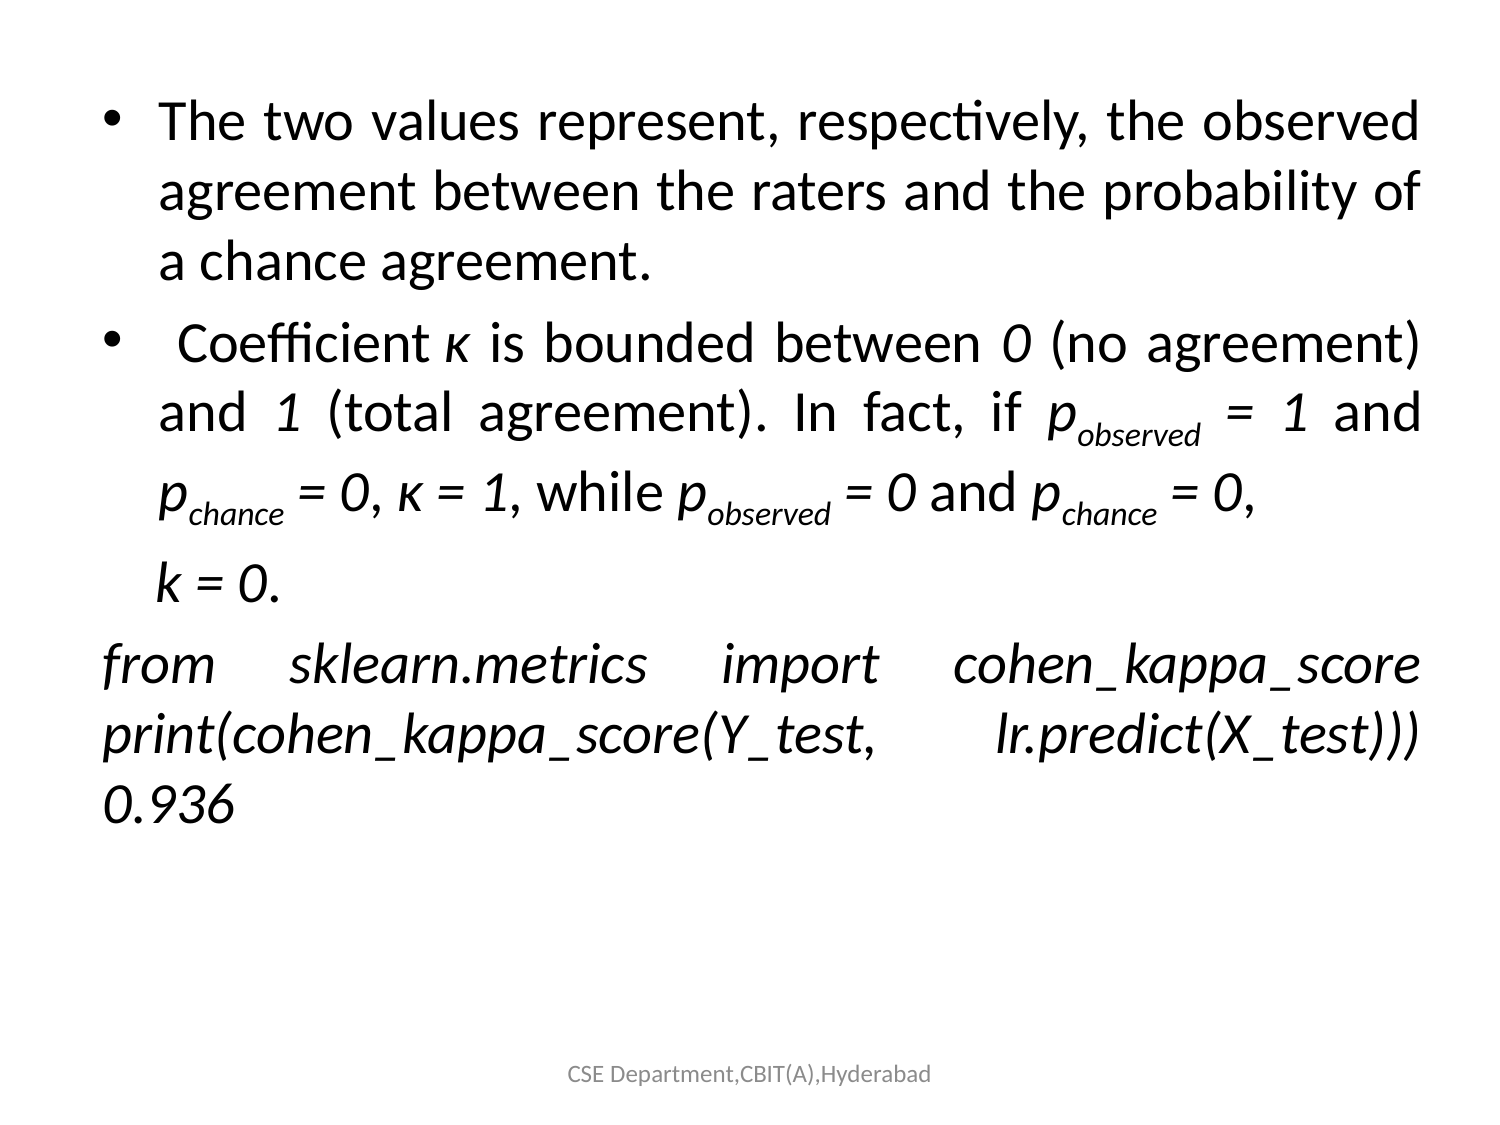

The two values represent, respectively, the observed agreement between the raters and the probability of a chance agreement.
 Coefficient κ is bounded between 0 (no agreement) and 1 (total agreement). In fact, if pobserved = 1 and pchance = 0, κ = 1, while pobserved = 0 and pchance = 0,
    k = 0.
from sklearn.metrics import cohen_kappa_score
print(cohen_kappa_score(Y_test, lr.predict(X_test)))
0.936
CSE Department,CBIT(A),Hyderabad